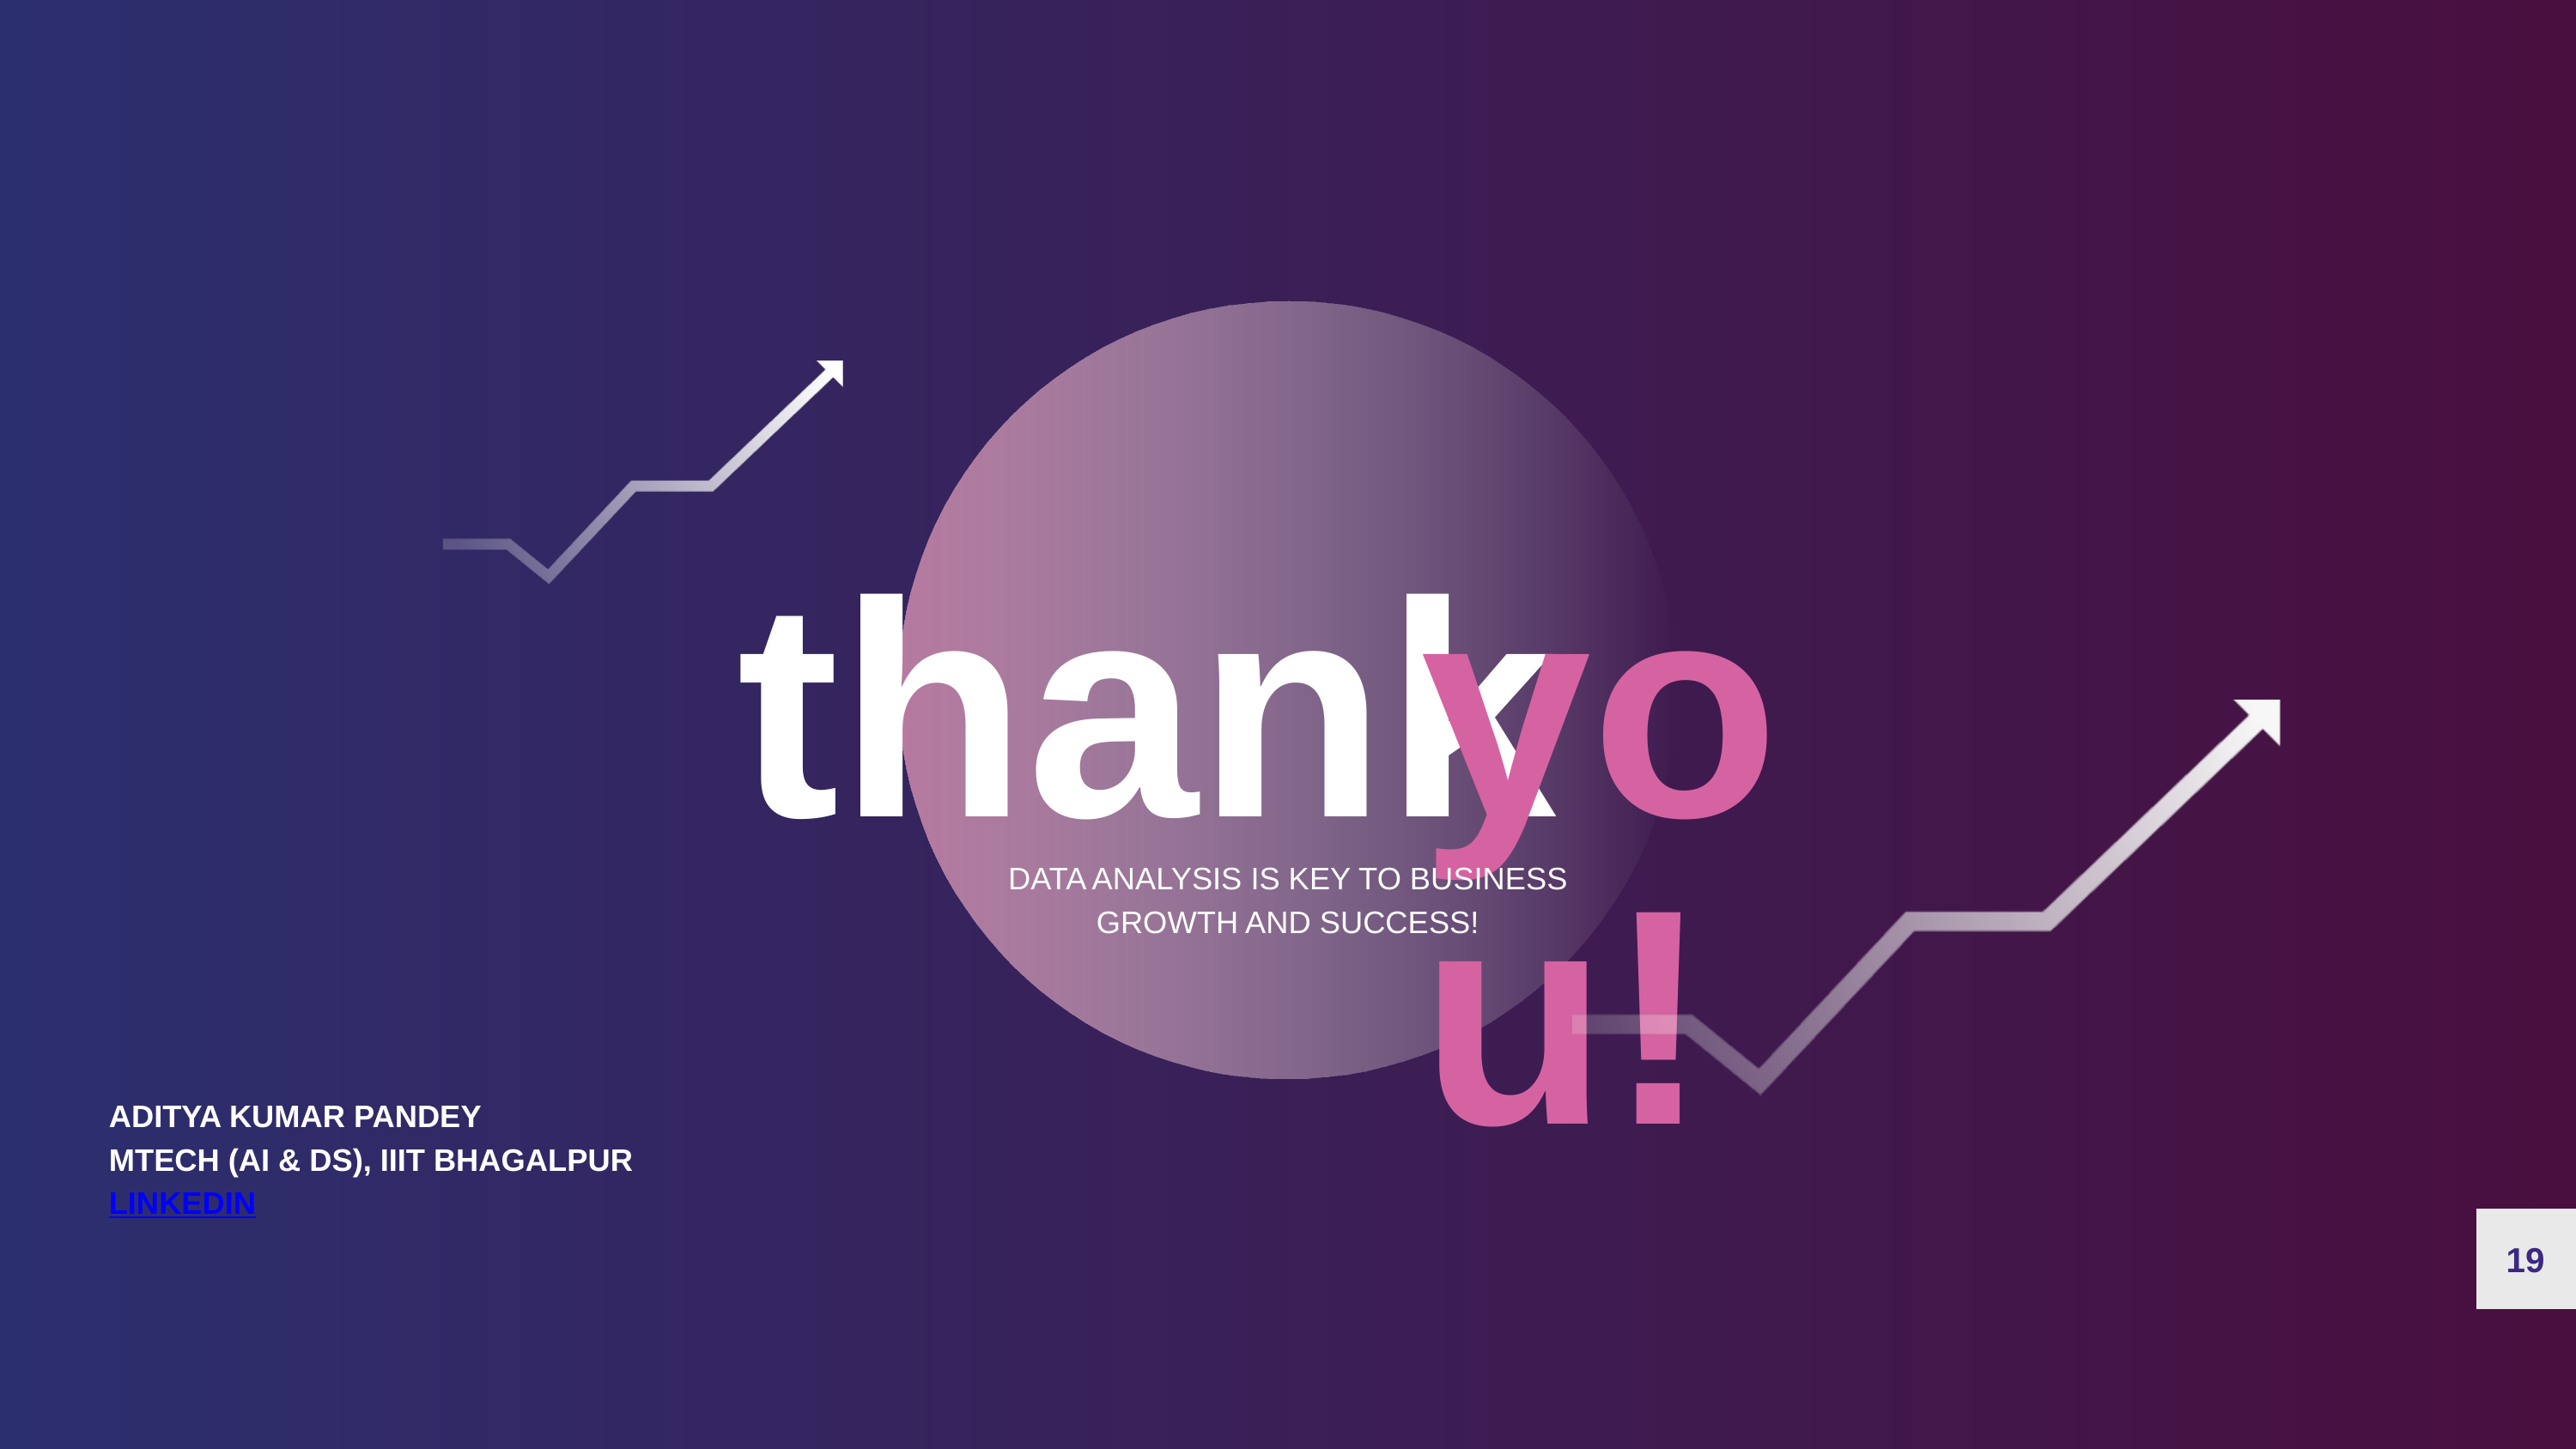

you!
thank

DATA ANALYSIS IS KEY TO BUSINESS GROWTH AND SUCCESS!
ADITYA KUMAR PANDEY
MTECH (AI & DS), IIIT BHAGALPUR
LINKEDIN

19